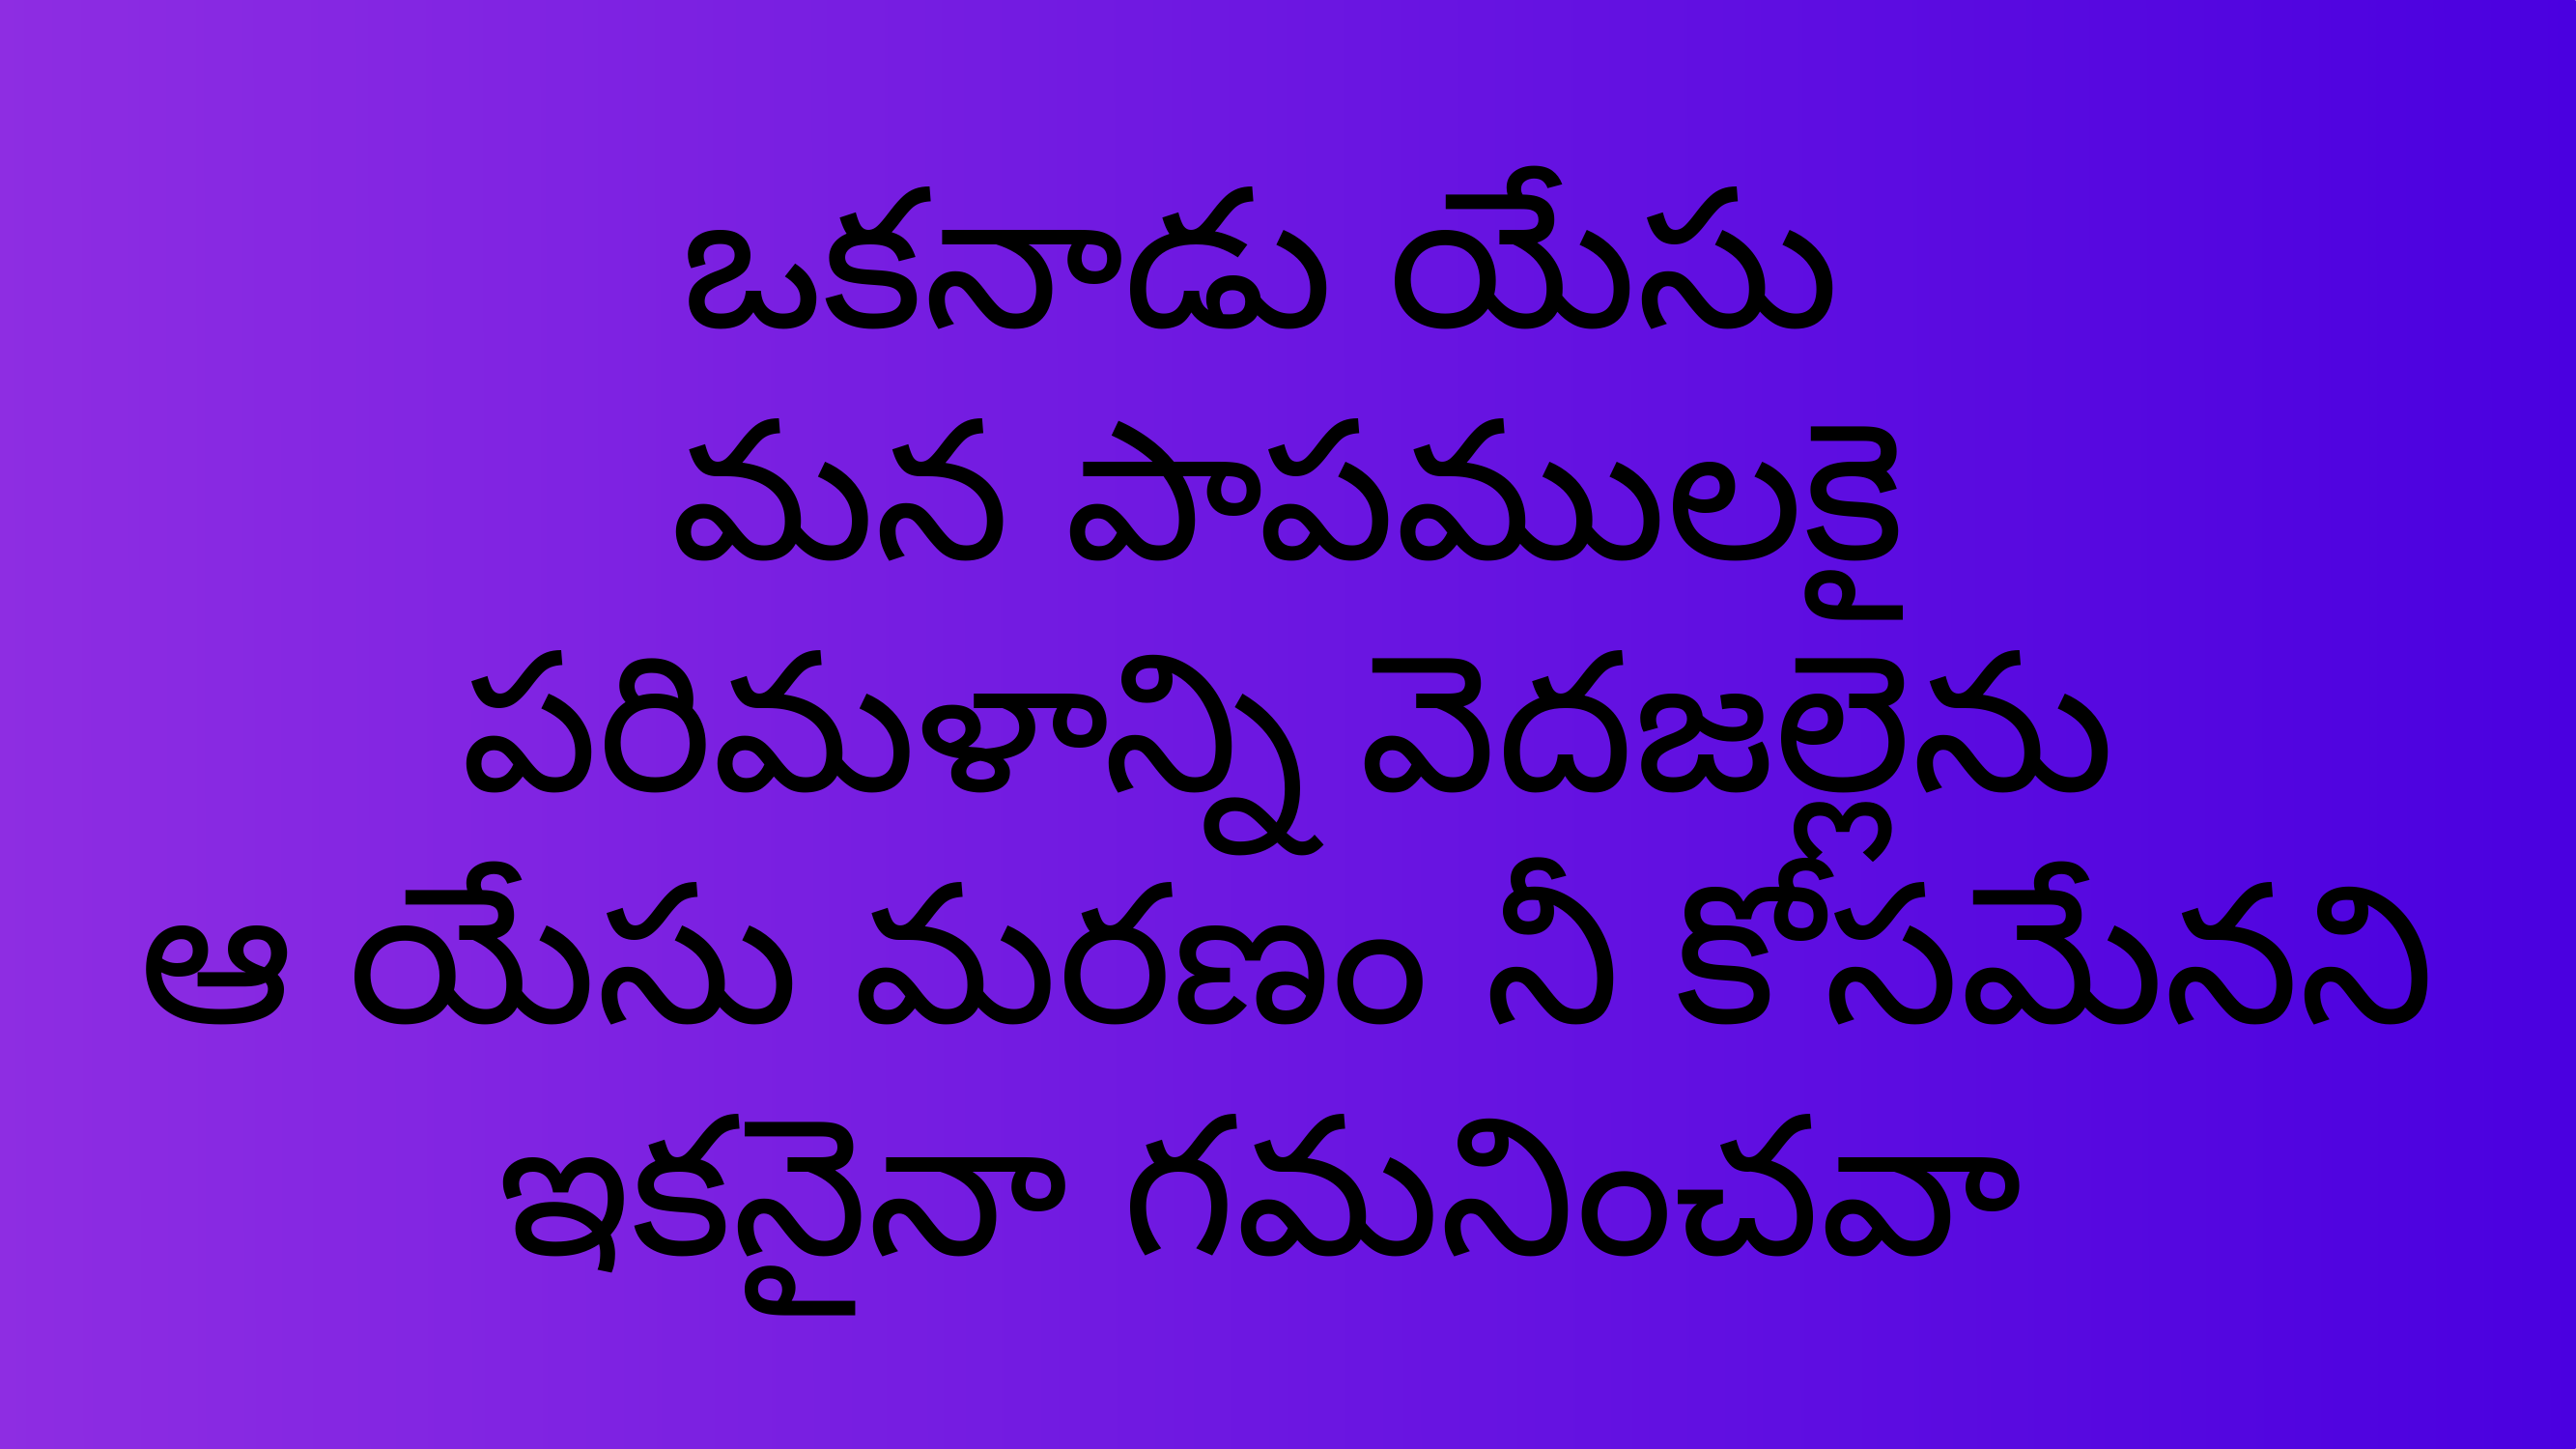

ఒకనాడు యేసు
మన పాపములకై
పరిమళాన్ని వెదజల్లెను
ఆ యేసు మరణం నీ కోసమేనని
ఇకనైనా గమనించవా